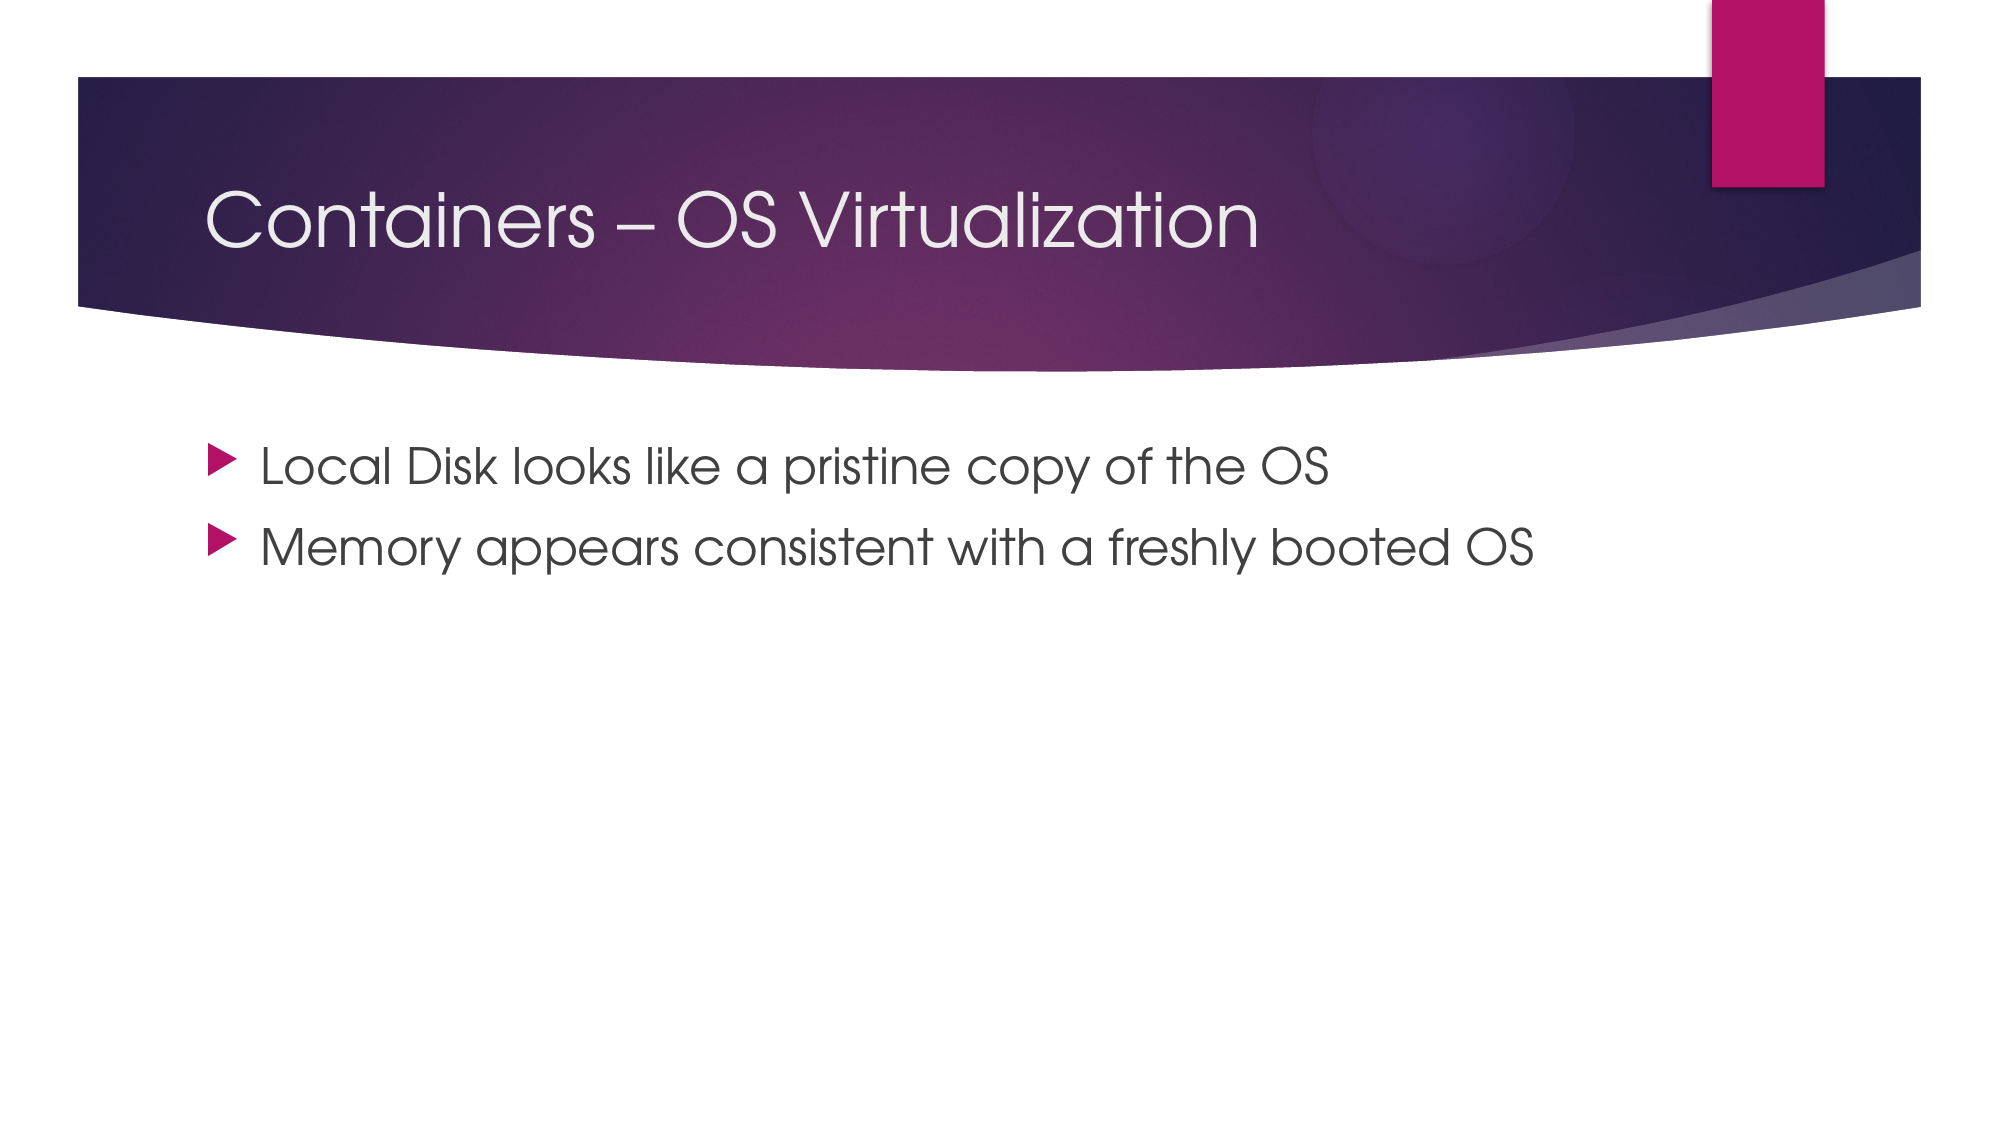

# Containers – OS Virtualization
Local Disk looks like a pristine copy of the OS
Memory appears consistent with a freshly booted OS